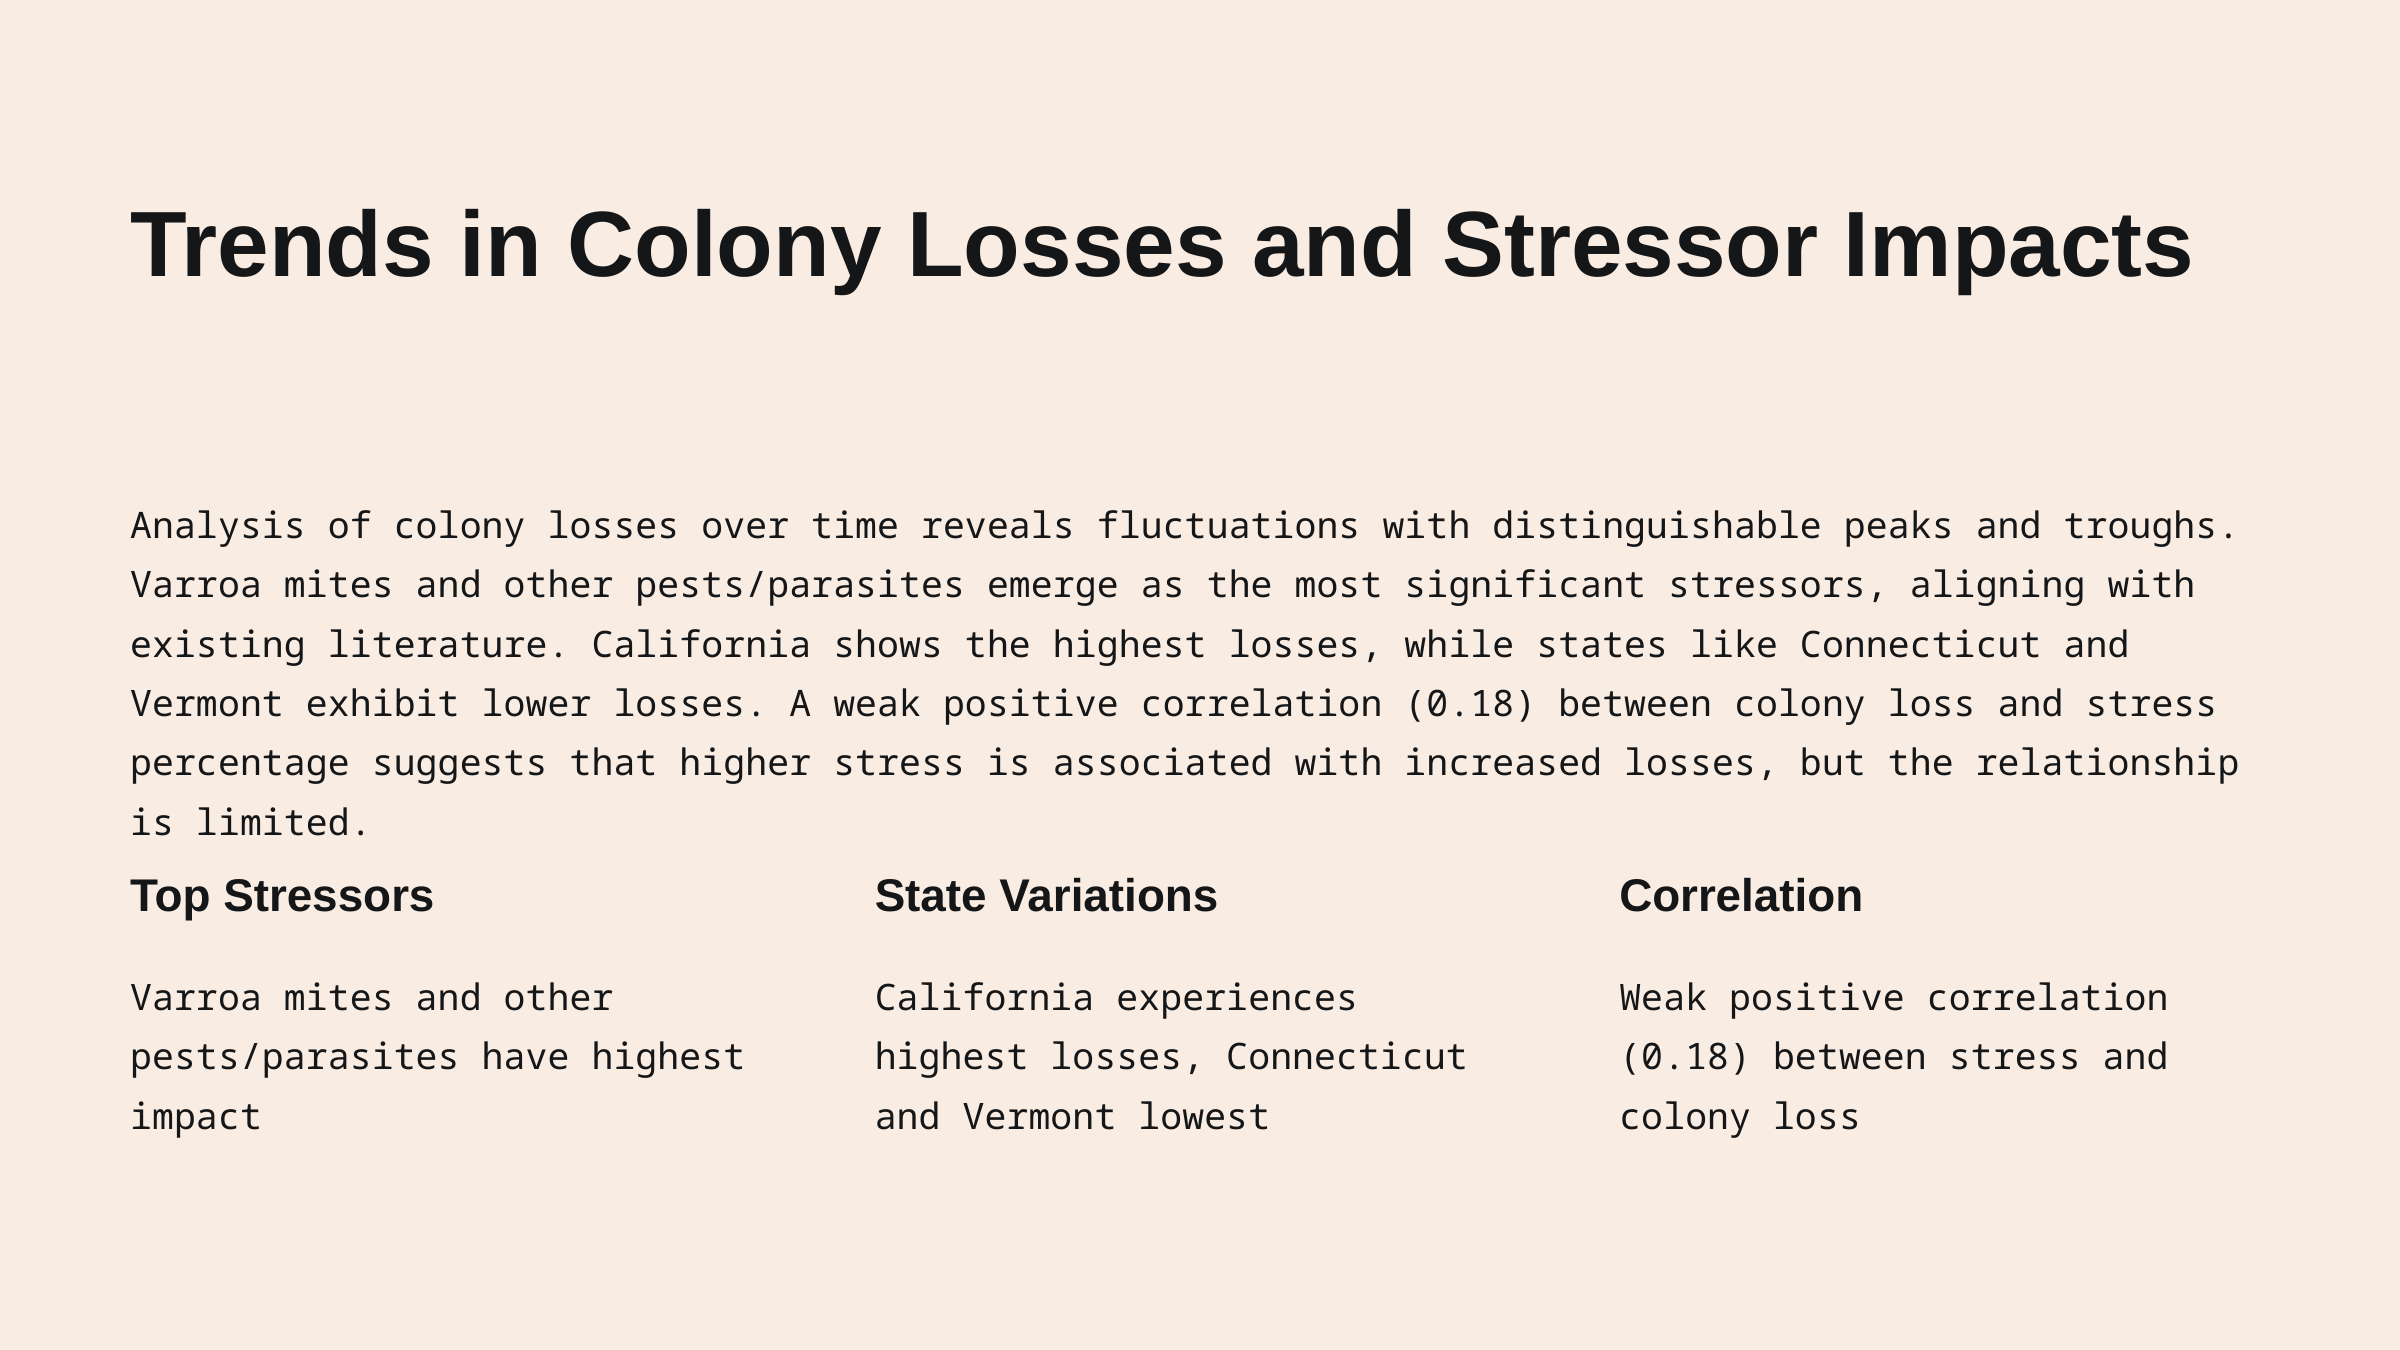

Trends in Colony Losses and Stressor Impacts
Analysis of colony losses over time reveals fluctuations with distinguishable peaks and troughs. Varroa mites and other pests/parasites emerge as the most significant stressors, aligning with existing literature. California shows the highest losses, while states like Connecticut and Vermont exhibit lower losses. A weak positive correlation (0.18) between colony loss and stress percentage suggests that higher stress is associated with increased losses, but the relationship is limited.
Top Stressors
State Variations
Correlation
Varroa mites and other pests/parasites have highest impact
California experiences highest losses, Connecticut and Vermont lowest
Weak positive correlation (0.18) between stress and colony loss